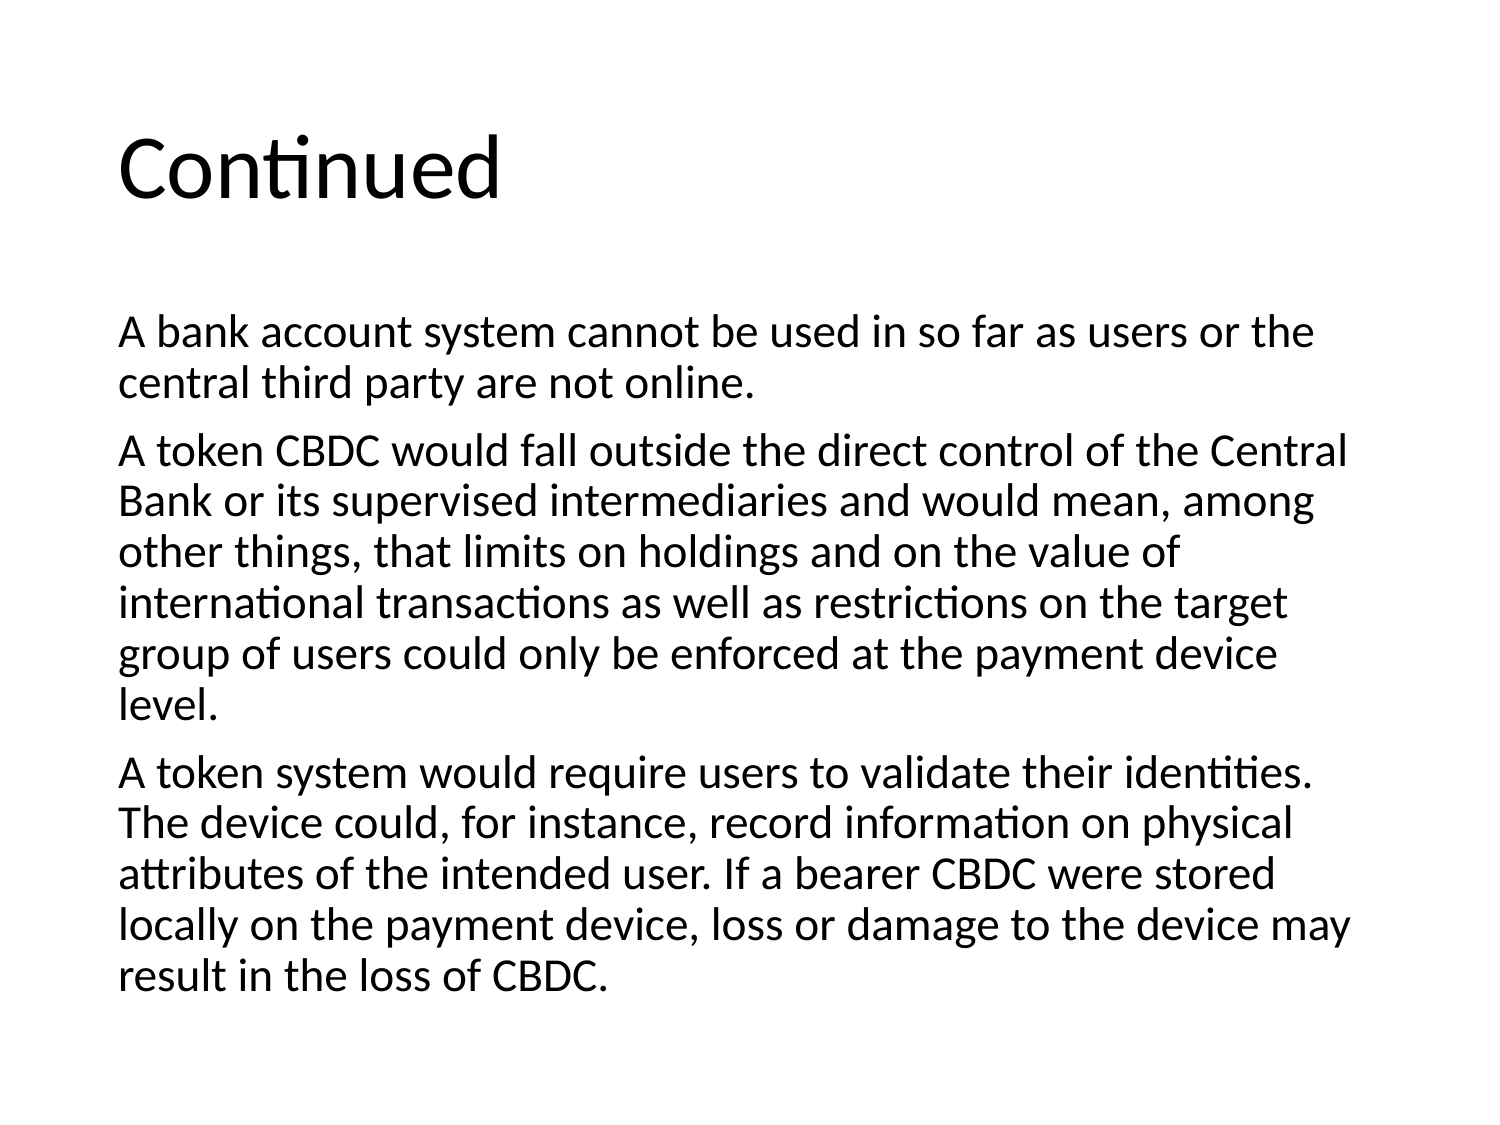

# Continued
A bank account system cannot be used in so far as users or the central third party are not online.
A token CBDC would fall outside the direct control of the Central Bank or its supervised intermediaries and would mean, among other things, that limits on holdings and on the value of international transactions as well as restrictions on the target group of users could only be enforced at the payment device level.
A token system would require users to validate their identities. The device could, for instance, record information on physical attributes of the intended user. If a bearer CBDC were stored locally on the payment device, loss or damage to the device may result in the loss of CBDC.